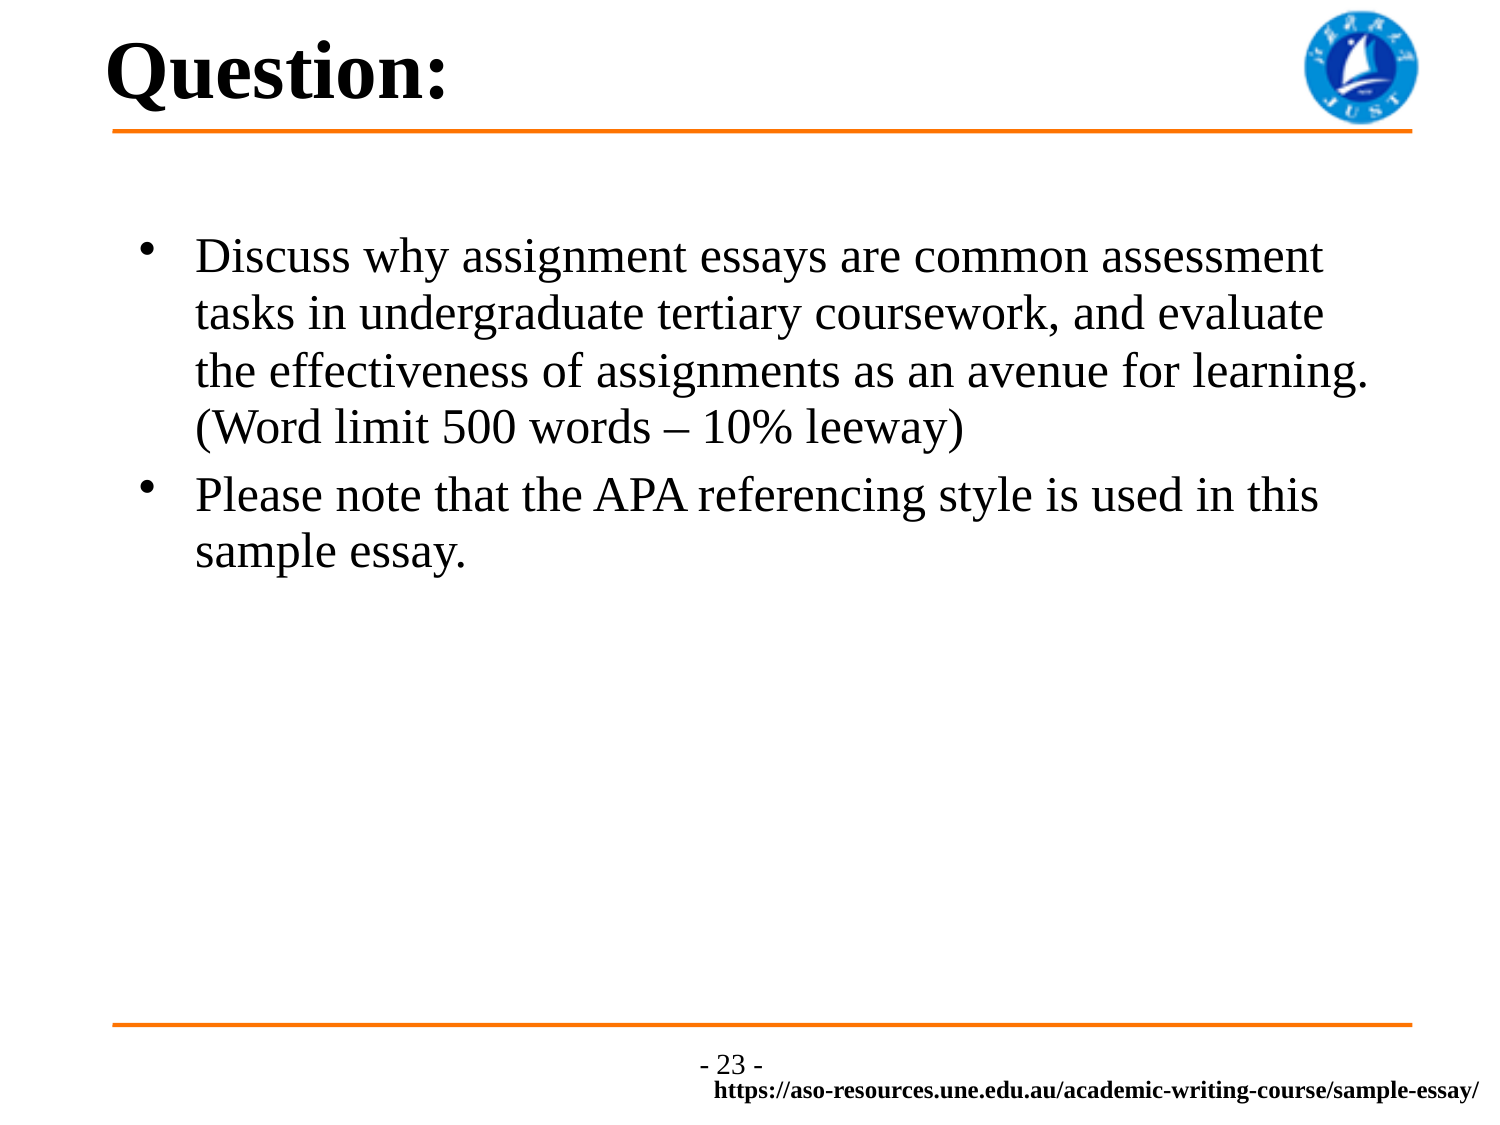

Question:
Discuss why assignment essays are common assessment tasks in undergraduate tertiary coursework, and evaluate the effectiveness of assignments as an avenue for learning. (Word limit 500 words – 10% leeway)
Please note that the APA referencing style is used in this sample essay.

- 23 -
https://aso-resources.une.edu.au/academic-writing-course/sample-essay/